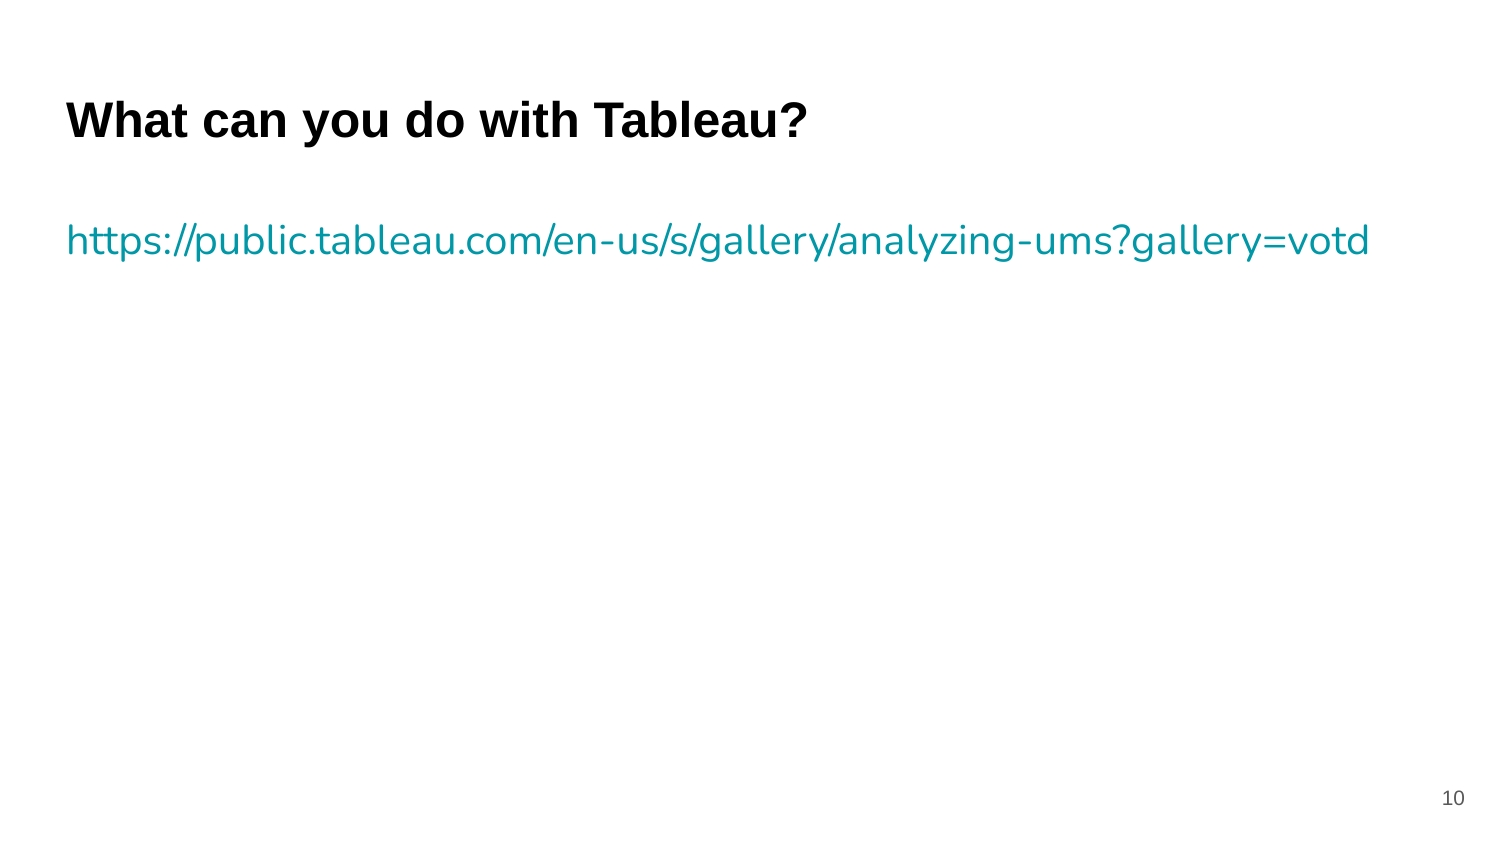

# What can you do with Tableau?
https://public.tableau.com/en-us/s/gallery/analyzing-ums?gallery=votd
10